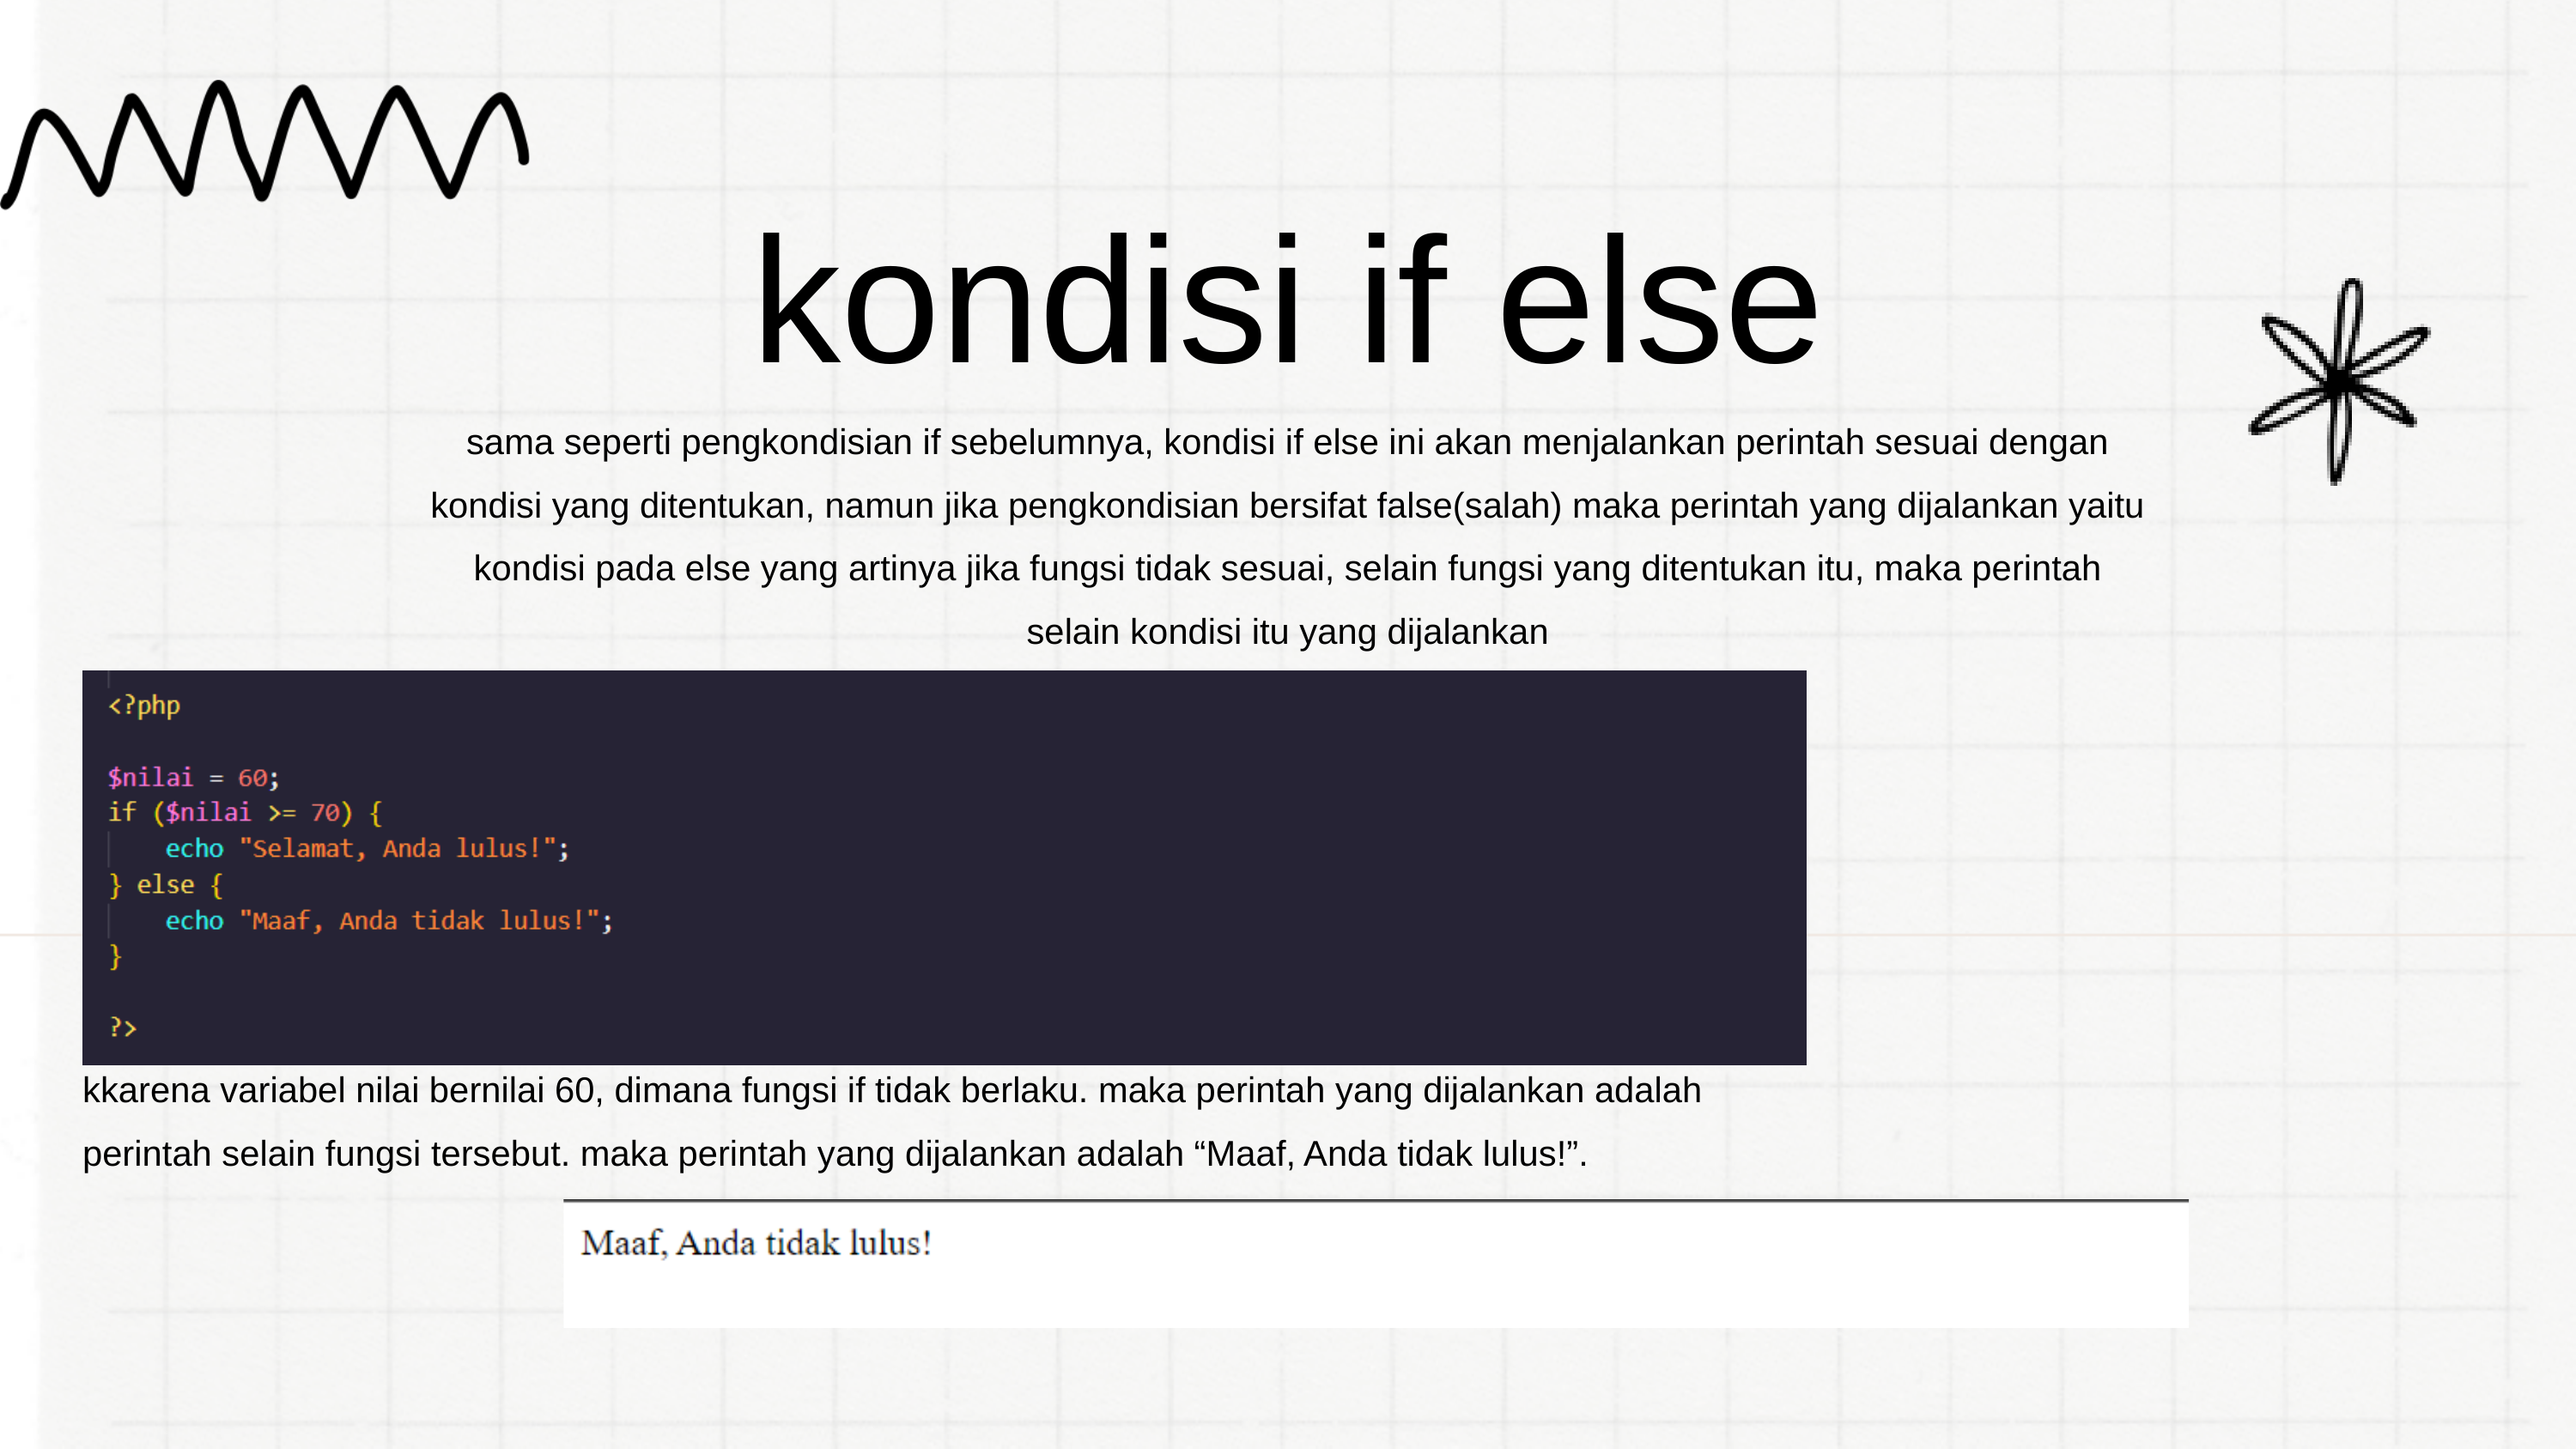

kondisi if else

sama seperti pengkondisian if sebelumnya, kondisi if else ini akan menjalankan perintah sesuai dengan kondisi yang ditentukan, namun jika pengkondisian bersifat false(salah) maka perintah yang dijalankan yaitu kondisi pada else yang artinya jika fungsi tidak sesuai, selain fungsi yang ditentukan itu, maka perintah selain kondisi itu yang dijalankan

kkarena variabel nilai bernilai 60, dimana fungsi if tidak berlaku. maka perintah yang dijalankan adalah perintah selain fungsi tersebut. maka perintah yang dijalankan adalah “Maaf, Anda tidak lulus!”.